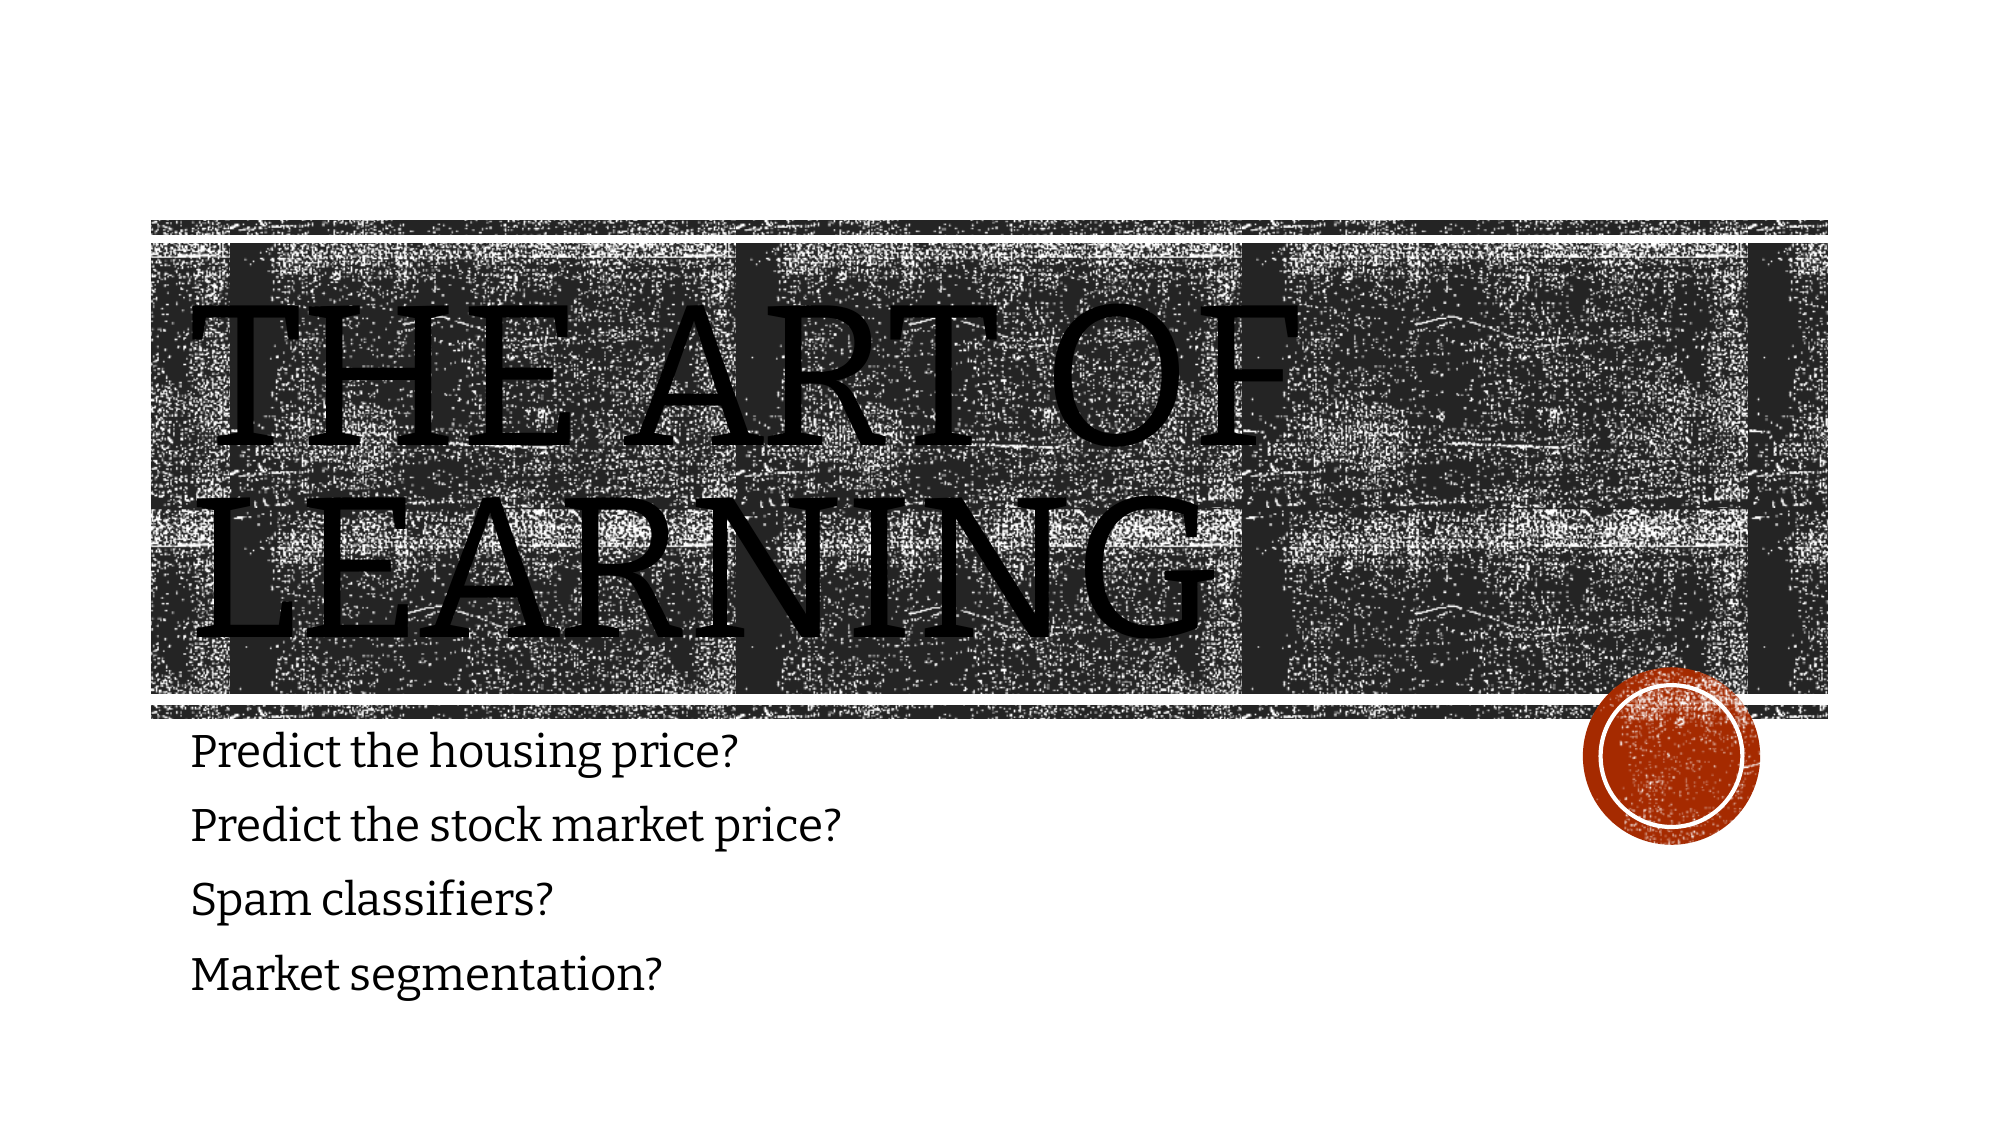

# The art of learning
Predict the housing price?
Predict the stock market price?
Spam classifiers?
Market segmentation?